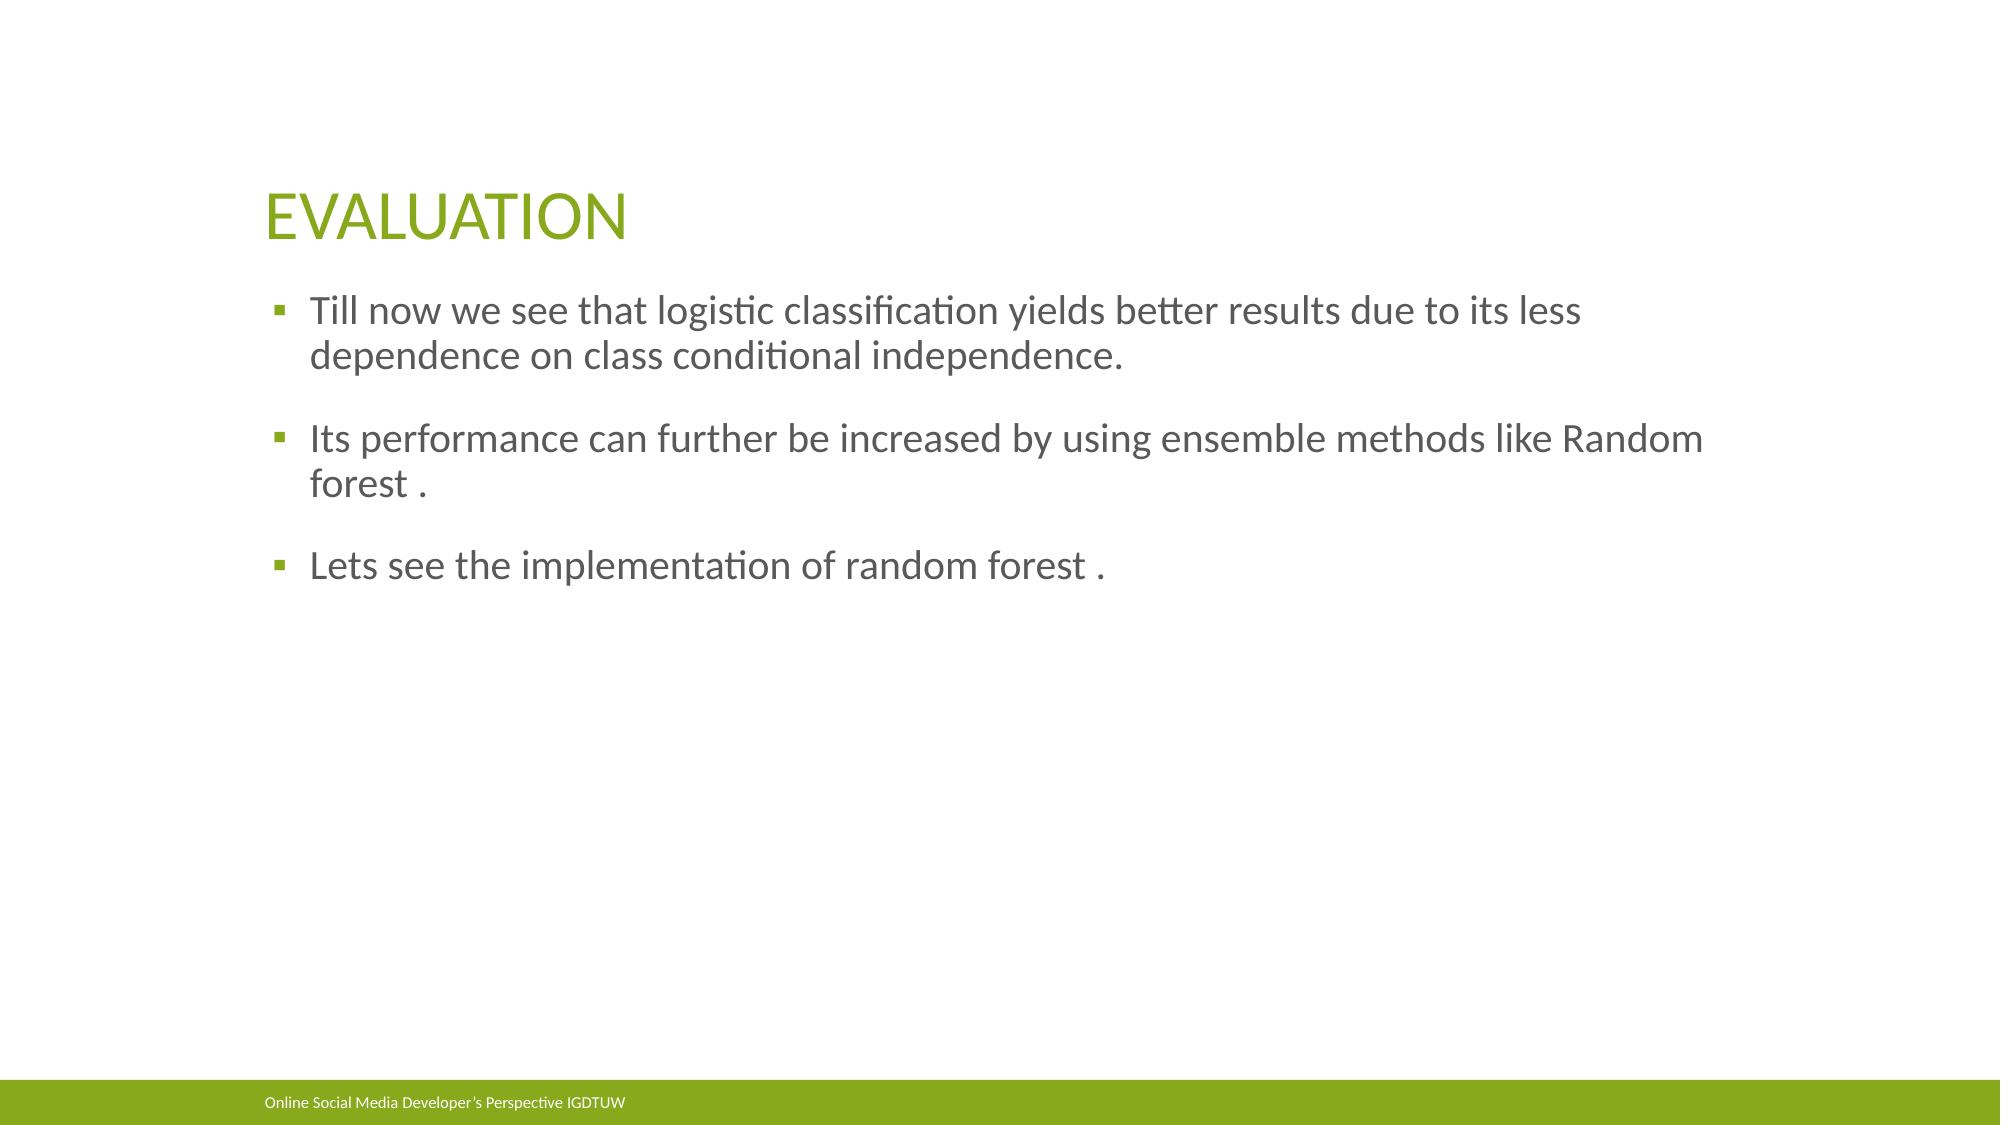

# EVALUATION
Till now we see that logistic classification yields better results due to its less dependence on class conditional independence.
Its performance can further be increased by using ensemble methods like Random forest .
Lets see the implementation of random forest .

Online Social Media Developer’s Perspective IGDTUW